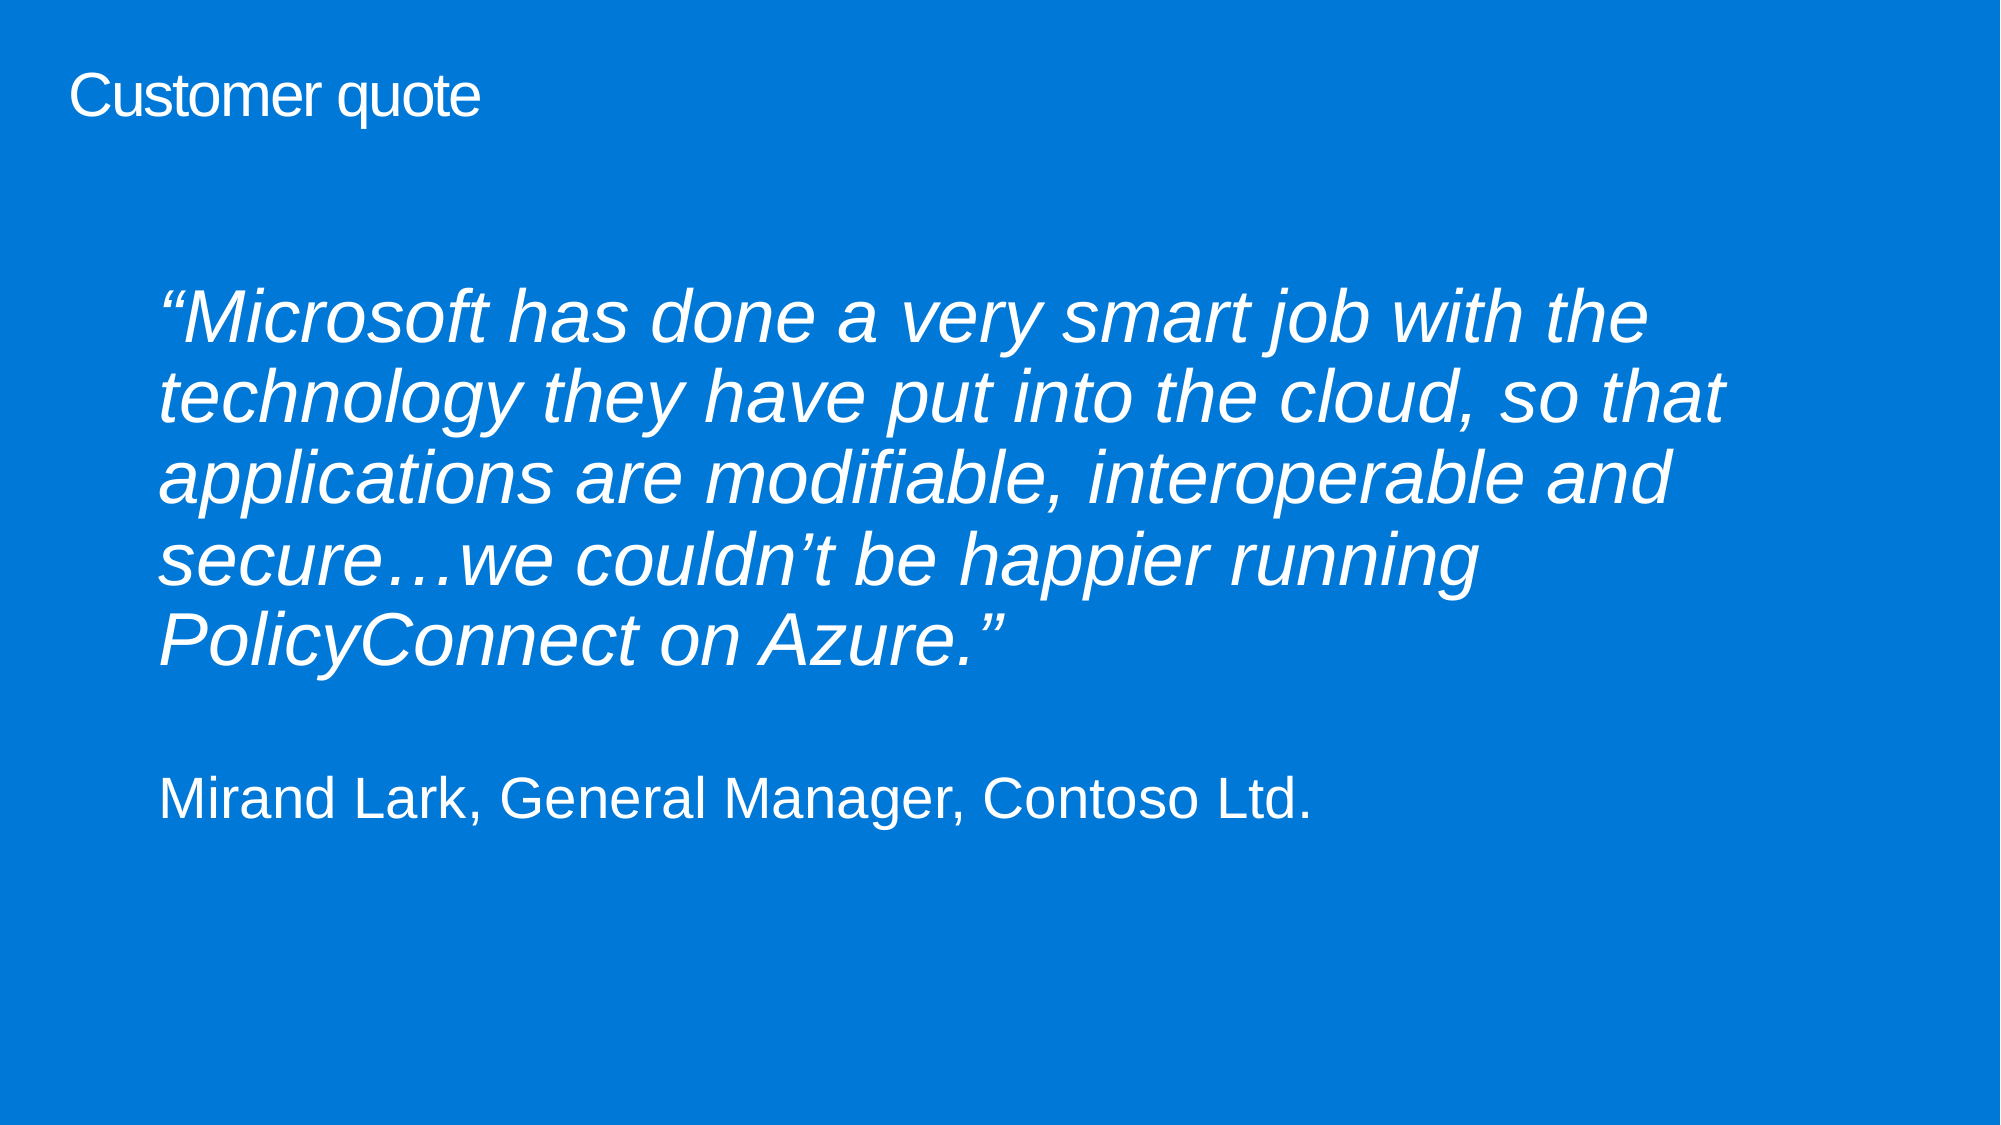

# Customer quote
“Microsoft has done a very smart job with the technology they have put into the cloud, so that applications are modifiable, interoperable and secure…we couldn’t be happier running PolicyConnect on Azure.”

Mirand Lark, General Manager, Contoso Ltd.